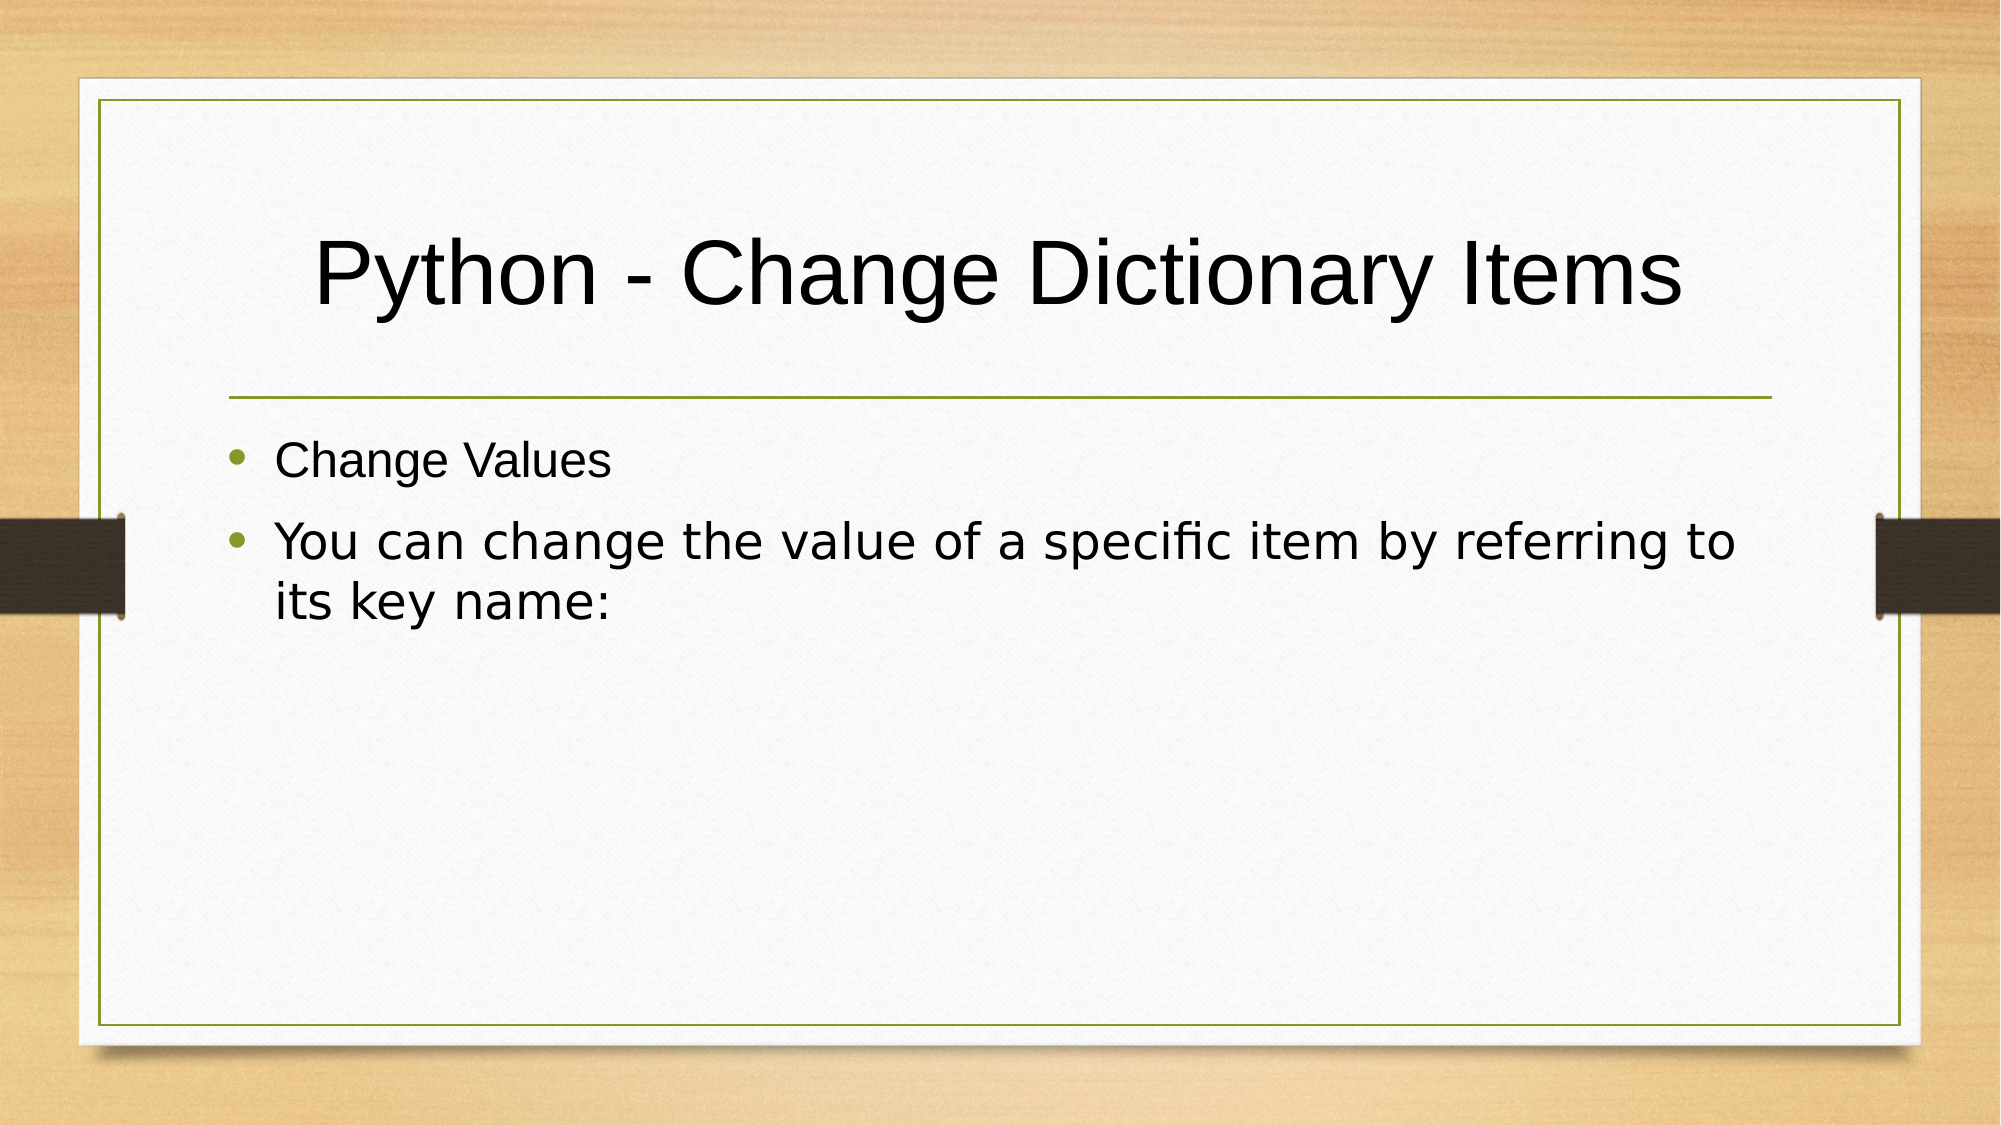

# Python - Change Dictionary Items
Change Values
You can change the value of a specific item by referring to its key name: